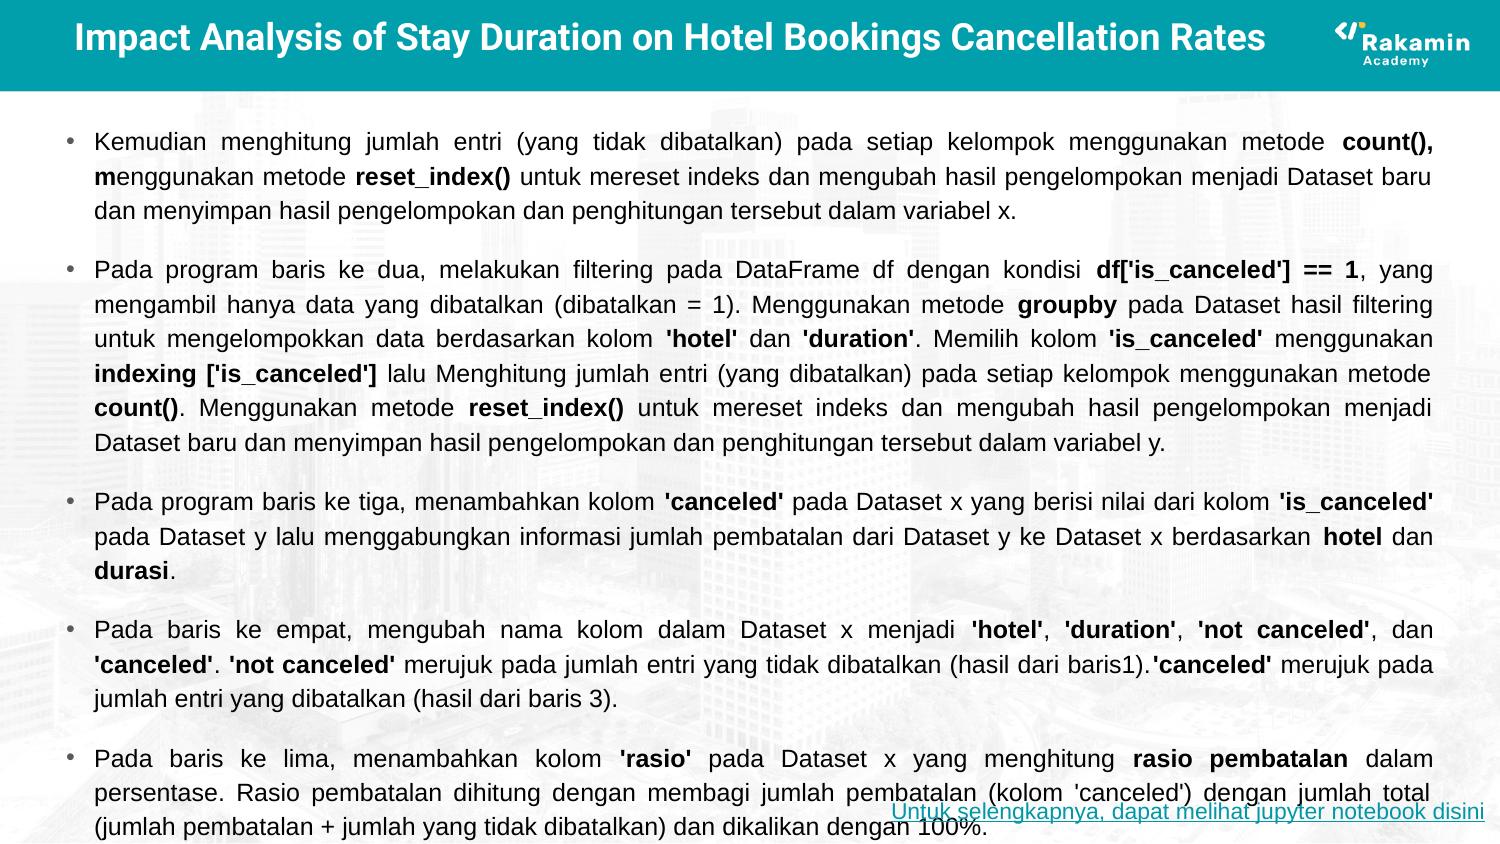

# Impact Analysis of Stay Duration on Hotel Bookings Cancellation Rates
Kemudian menghitung jumlah entri (yang tidak dibatalkan) pada setiap kelompok menggunakan metode count(), menggunakan metode reset_index() untuk mereset indeks dan mengubah hasil pengelompokan menjadi Dataset baru dan menyimpan hasil pengelompokan dan penghitungan tersebut dalam variabel x.
Pada program baris ke dua, melakukan filtering pada DataFrame df dengan kondisi df['is_canceled'] == 1, yang mengambil hanya data yang dibatalkan (dibatalkan = 1). Menggunakan metode groupby pada Dataset hasil filtering untuk mengelompokkan data berdasarkan kolom 'hotel' dan 'duration'. Memilih kolom 'is_canceled' menggunakan indexing ['is_canceled'] lalu Menghitung jumlah entri (yang dibatalkan) pada setiap kelompok menggunakan metode count(). Menggunakan metode reset_index() untuk mereset indeks dan mengubah hasil pengelompokan menjadi Dataset baru dan menyimpan hasil pengelompokan dan penghitungan tersebut dalam variabel y.
Pada program baris ke tiga, menambahkan kolom 'canceled' pada Dataset x yang berisi nilai dari kolom 'is_canceled' pada Dataset y lalu menggabungkan informasi jumlah pembatalan dari Dataset y ke Dataset x berdasarkan hotel dan durasi.
Pada baris ke empat, mengubah nama kolom dalam Dataset x menjadi 'hotel', 'duration', 'not canceled', dan 'canceled'. 'not canceled' merujuk pada jumlah entri yang tidak dibatalkan (hasil dari baris1).'canceled' merujuk pada jumlah entri yang dibatalkan (hasil dari baris 3).
Pada baris ke lima, menambahkan kolom 'rasio' pada Dataset x yang menghitung rasio pembatalan dalam persentase. Rasio pembatalan dihitung dengan membagi jumlah pembatalan (kolom 'canceled') dengan jumlah total (jumlah pembatalan + jumlah yang tidak dibatalkan) dan dikalikan dengan 100%.
Untuk selengkapnya, dapat melihat jupyter notebook disini